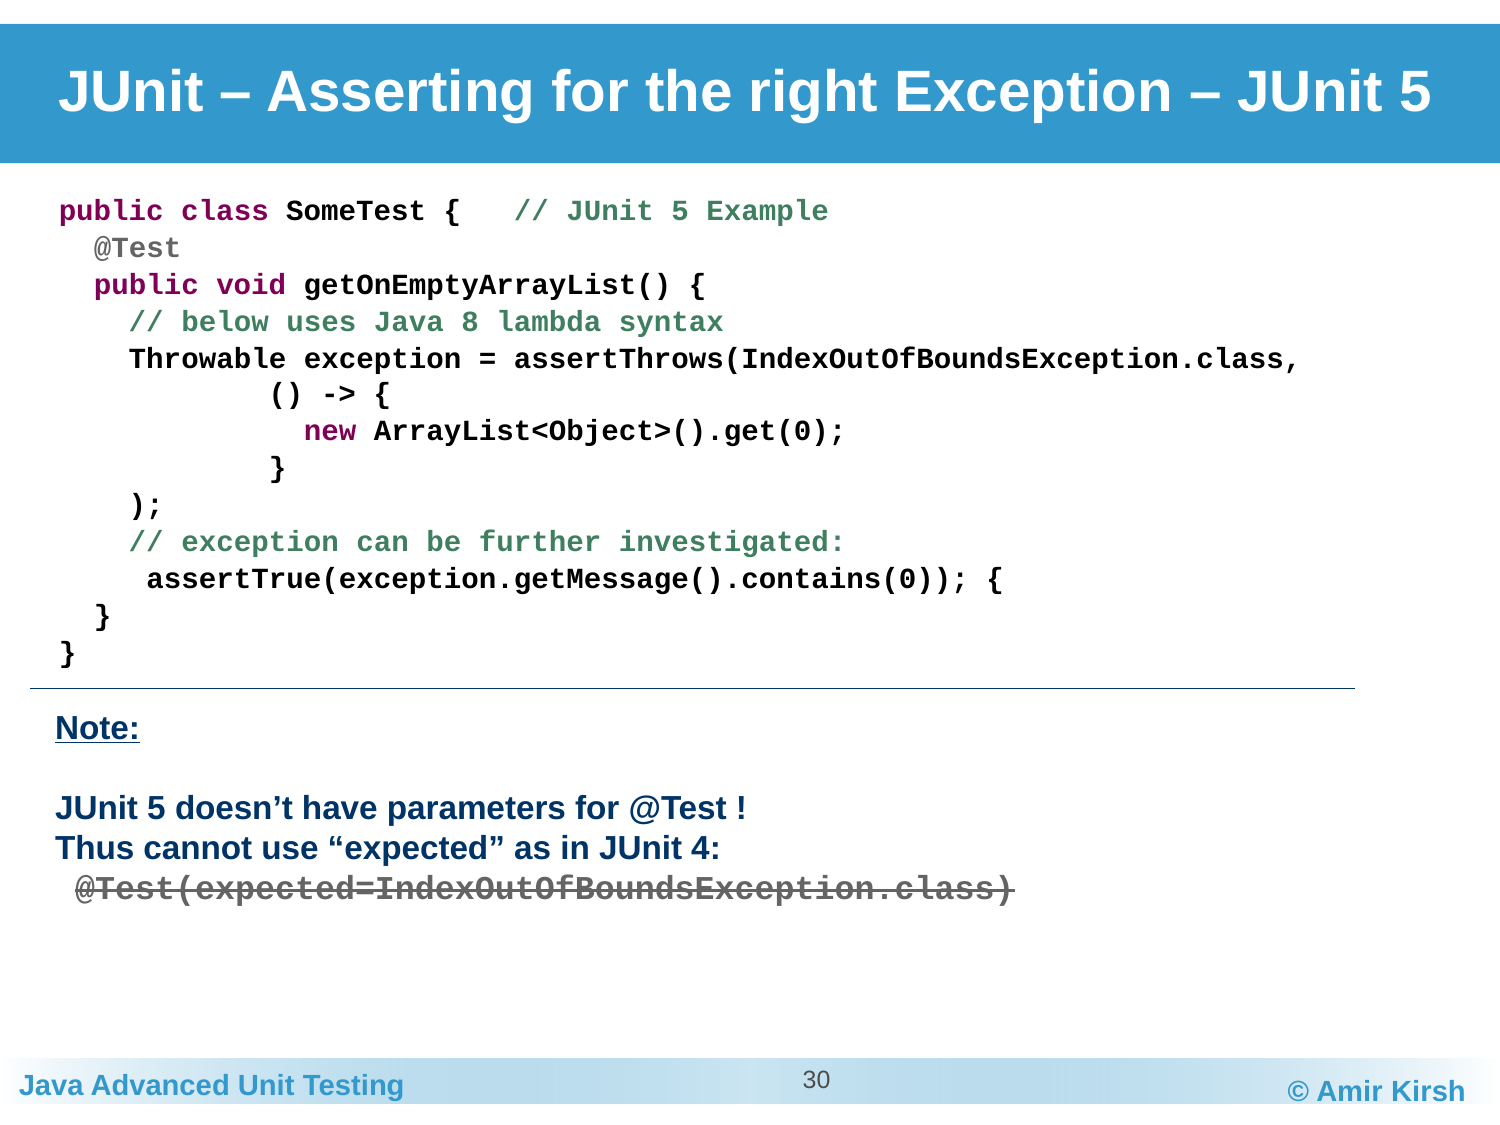

# JUnit – Asserting for the right Exception – JUnit 5
public class SomeTest {   // JUnit 5 Example
  @Test
  public void getOnEmptyArrayList() {
    // below uses Java 8 lambda syntax
    Throwable exception = assertThrows(IndexOutOfBoundsException.class,
            () -> {
              new ArrayList<Object>().get(0);
            }
    );
    // exception can be further investigated:
     assertTrue(exception.getMessage().contains(0)); {
  }
}
Note:

JUnit 5 doesn’t have parameters for @Test !
Thus cannot use “expected” as in JUnit 4:
 @Test(expected=IndexOutOfBoundsException.class)

30